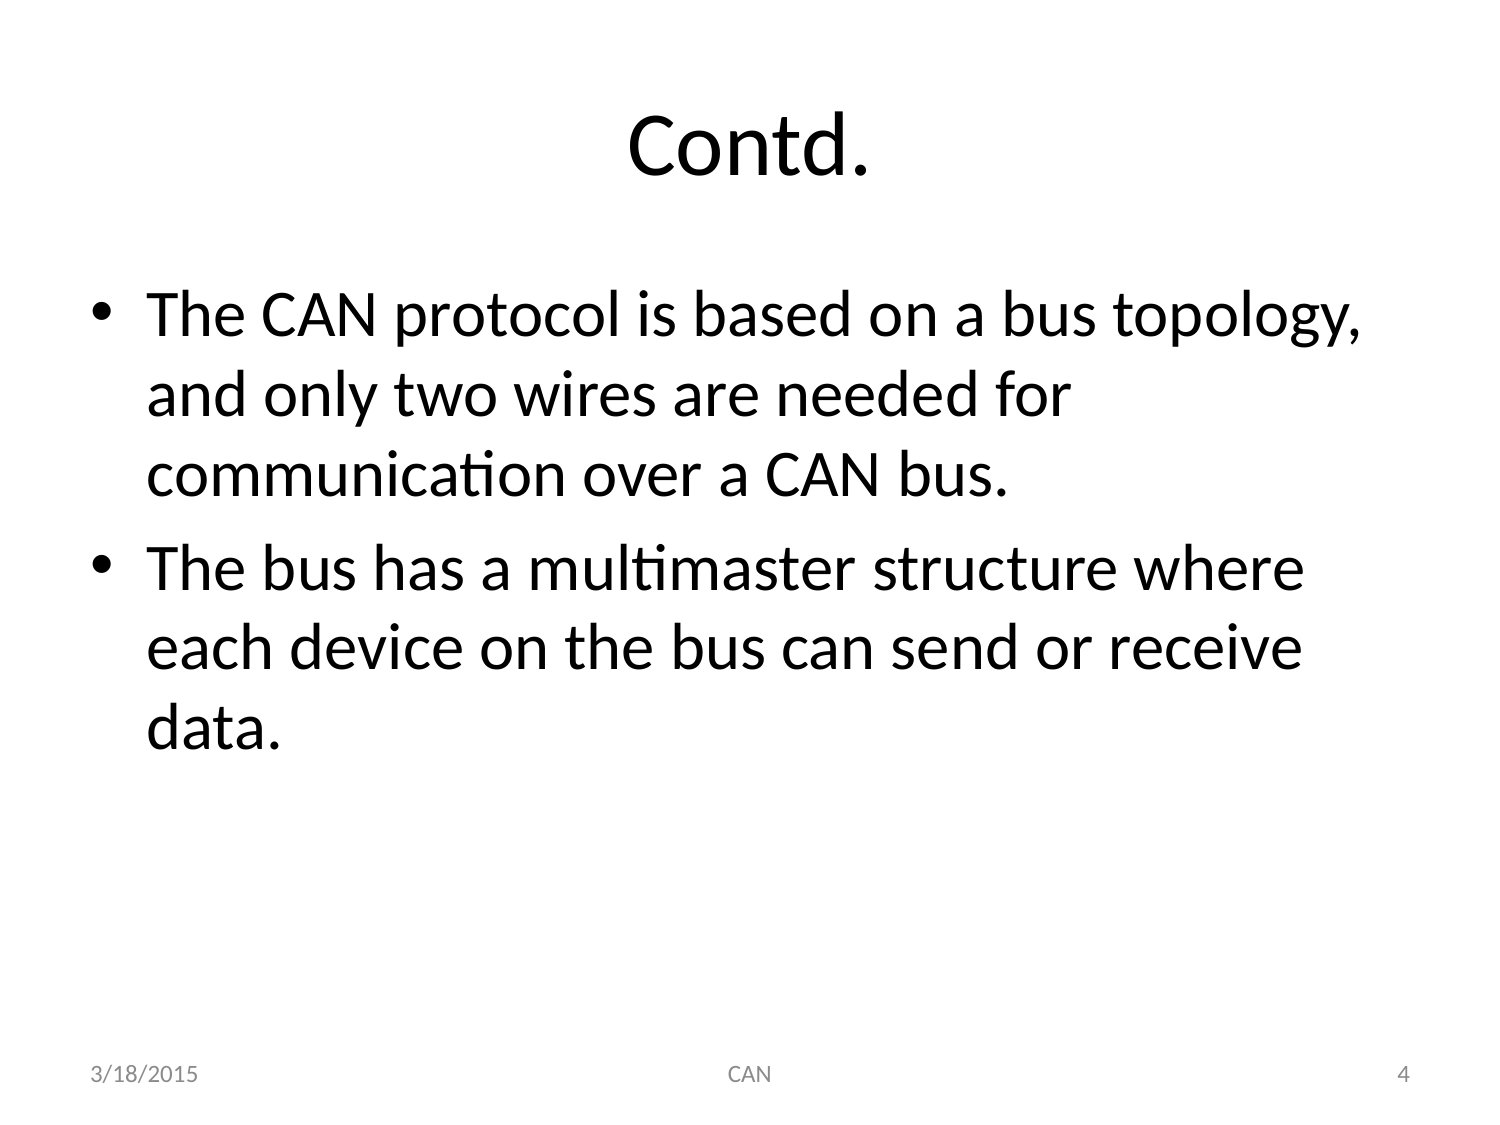

# Contd.
The CAN protocol is based on a bus topology, and only two wires are needed for communication over a CAN bus.
The bus has a multimaster structure where each device on the bus can send or receive data.
3/18/2015
CAN
4